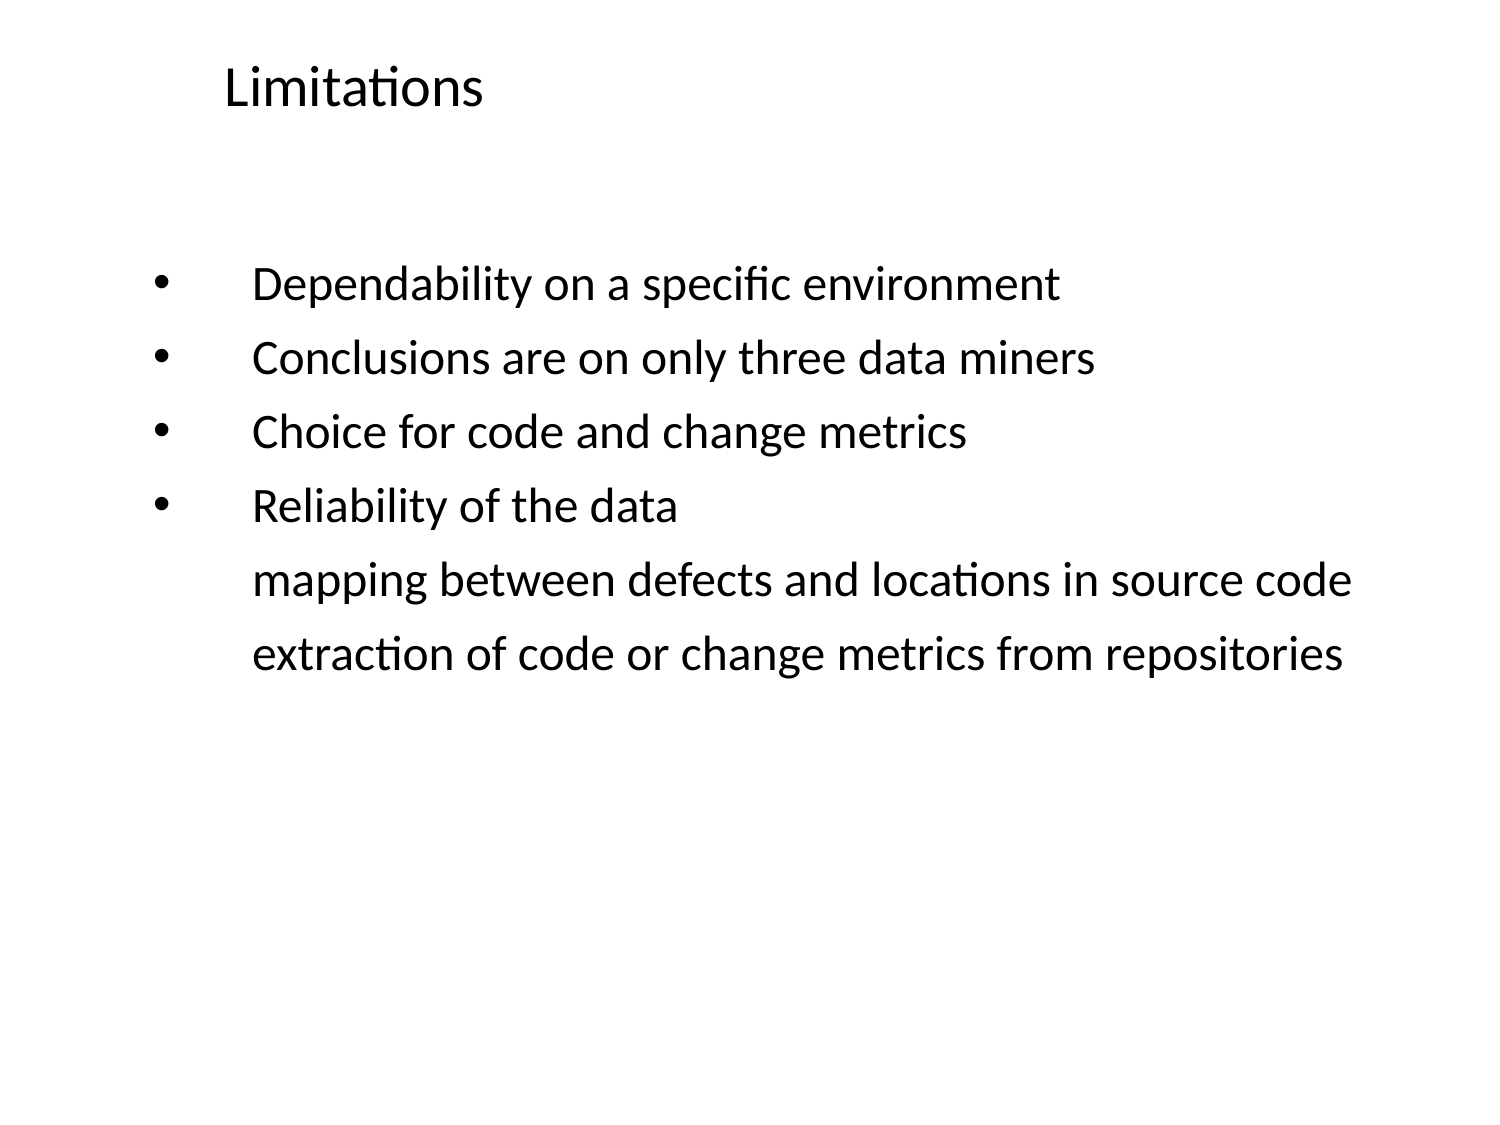

# Limitations
Dependability on a specific environment
Conclusions are on only three data miners
Choice for code and change metrics
Reliability of the data
		mapping between defects and locations in source code
		extraction of code or change metrics from repositories